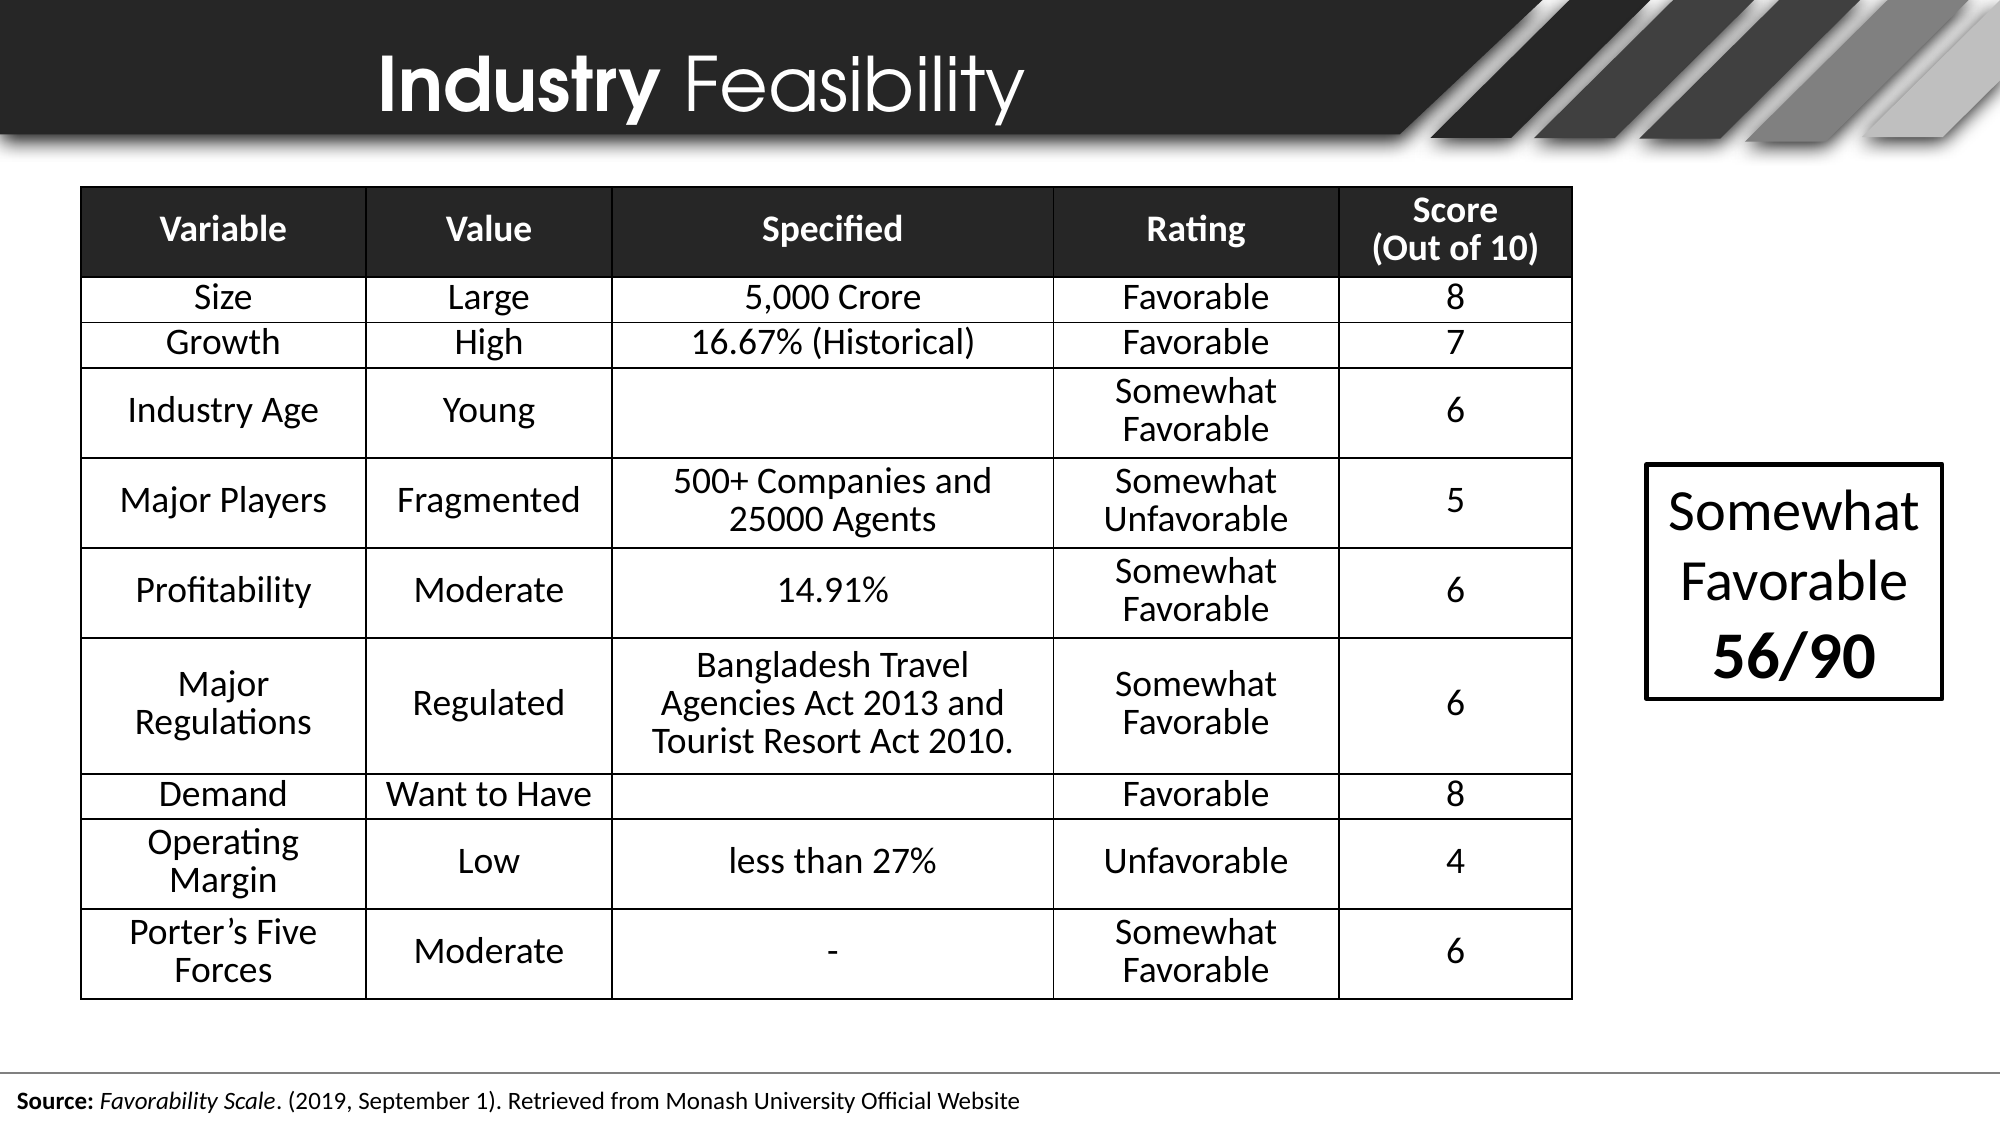

Industry Feasibility
| Variable | Value | Specified | Rating | Score (Out of 10) |
| --- | --- | --- | --- | --- |
| Size | Large | 5,000 Crore | Favorable | 8 |
| Growth | High | 16.67% (Historical) | Favorable | 7 |
| Industry Age | Young |  | Somewhat Favorable | 6 |
| Major Players | Fragmented | 500+ Companies and 25000 Agents | Somewhat Unfavorable | 5 |
| Profitability | Moderate | 14.91% | Somewhat Favorable | 6 |
| Major Regulations | Regulated | Bangladesh Travel Agencies Act 2013 and Tourist Resort Act 2010. | Somewhat Favorable | 6 |
| Demand | Want to Have |  | Favorable | 8 |
| Operating Margin | Low | less than 27% | Unfavorable | 4 |
| Porter’s Five Forces | Moderate | - | Somewhat Favorable | 6 |
Somewhat
Favorable
56/90
Source: Favorability Scale. (2019, September 1). Retrieved from Monash University Official Website